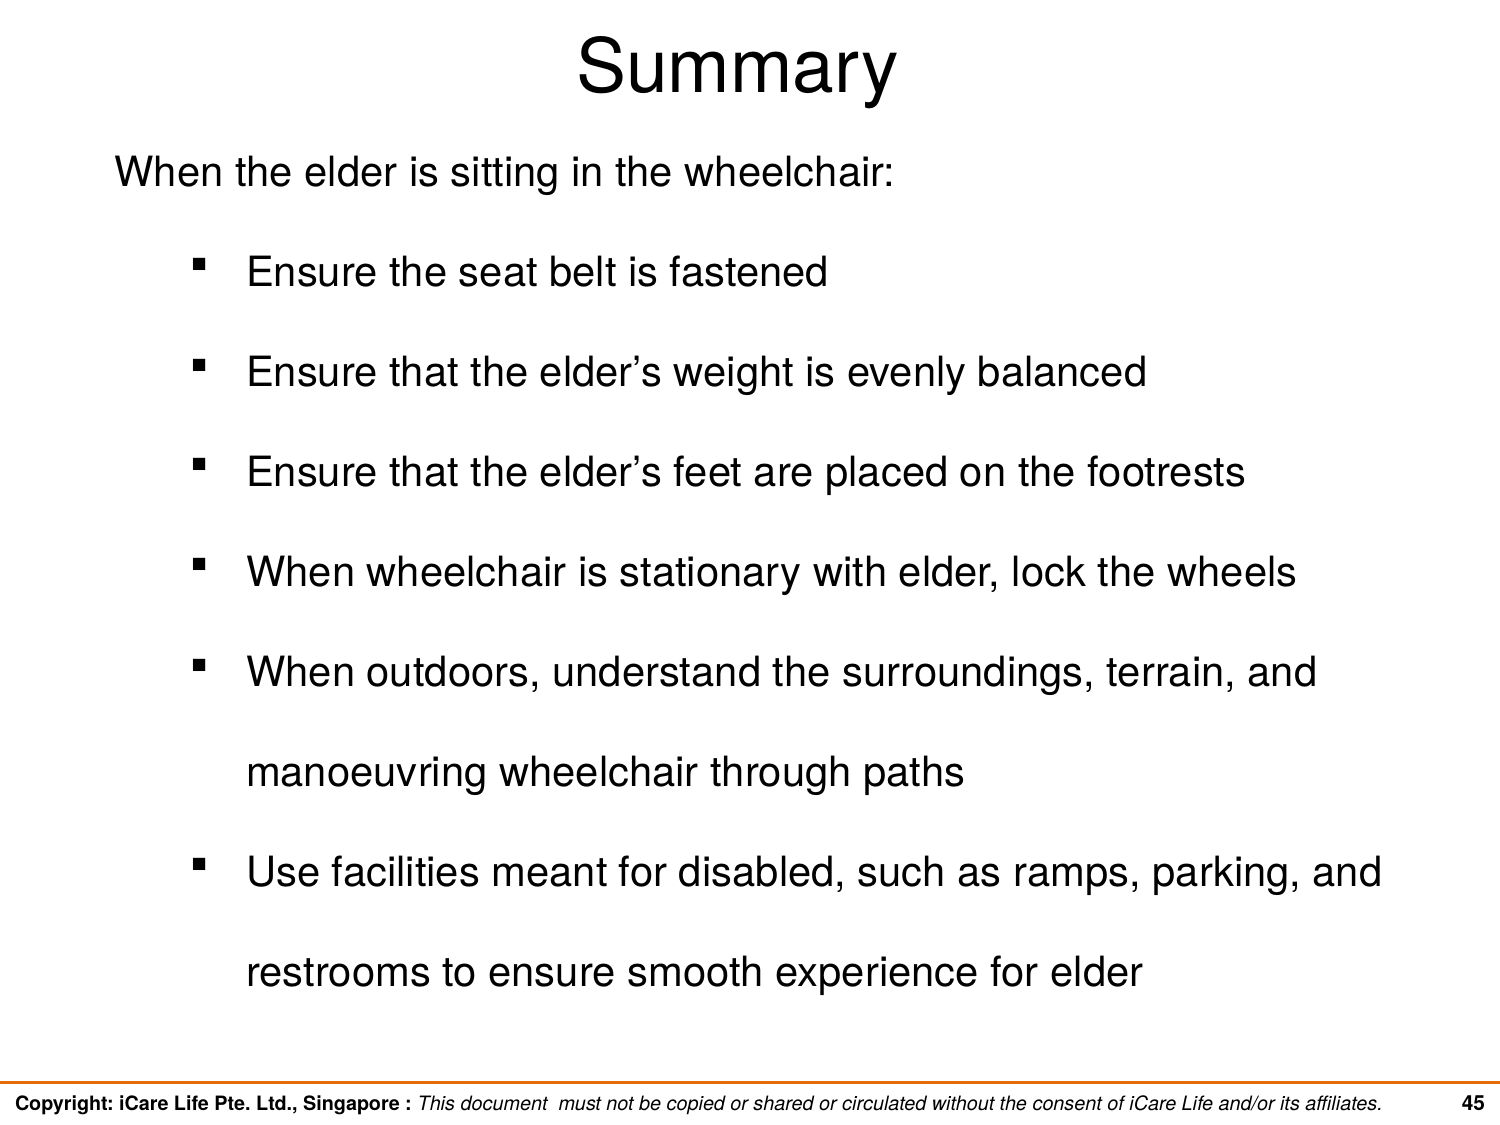

# Summary
When the elder is sitting in the wheelchair:
Ensure the seat belt is fastened
Ensure that the elder’s weight is evenly balanced
Ensure that the elder’s feet are placed on the footrests
When wheelchair is stationary with elder, lock the wheels
When outdoors, understand the surroundings, terrain, and manoeuvring wheelchair through paths
Use facilities meant for disabled, such as ramps, parking, and restrooms to ensure smooth experience for elder
45